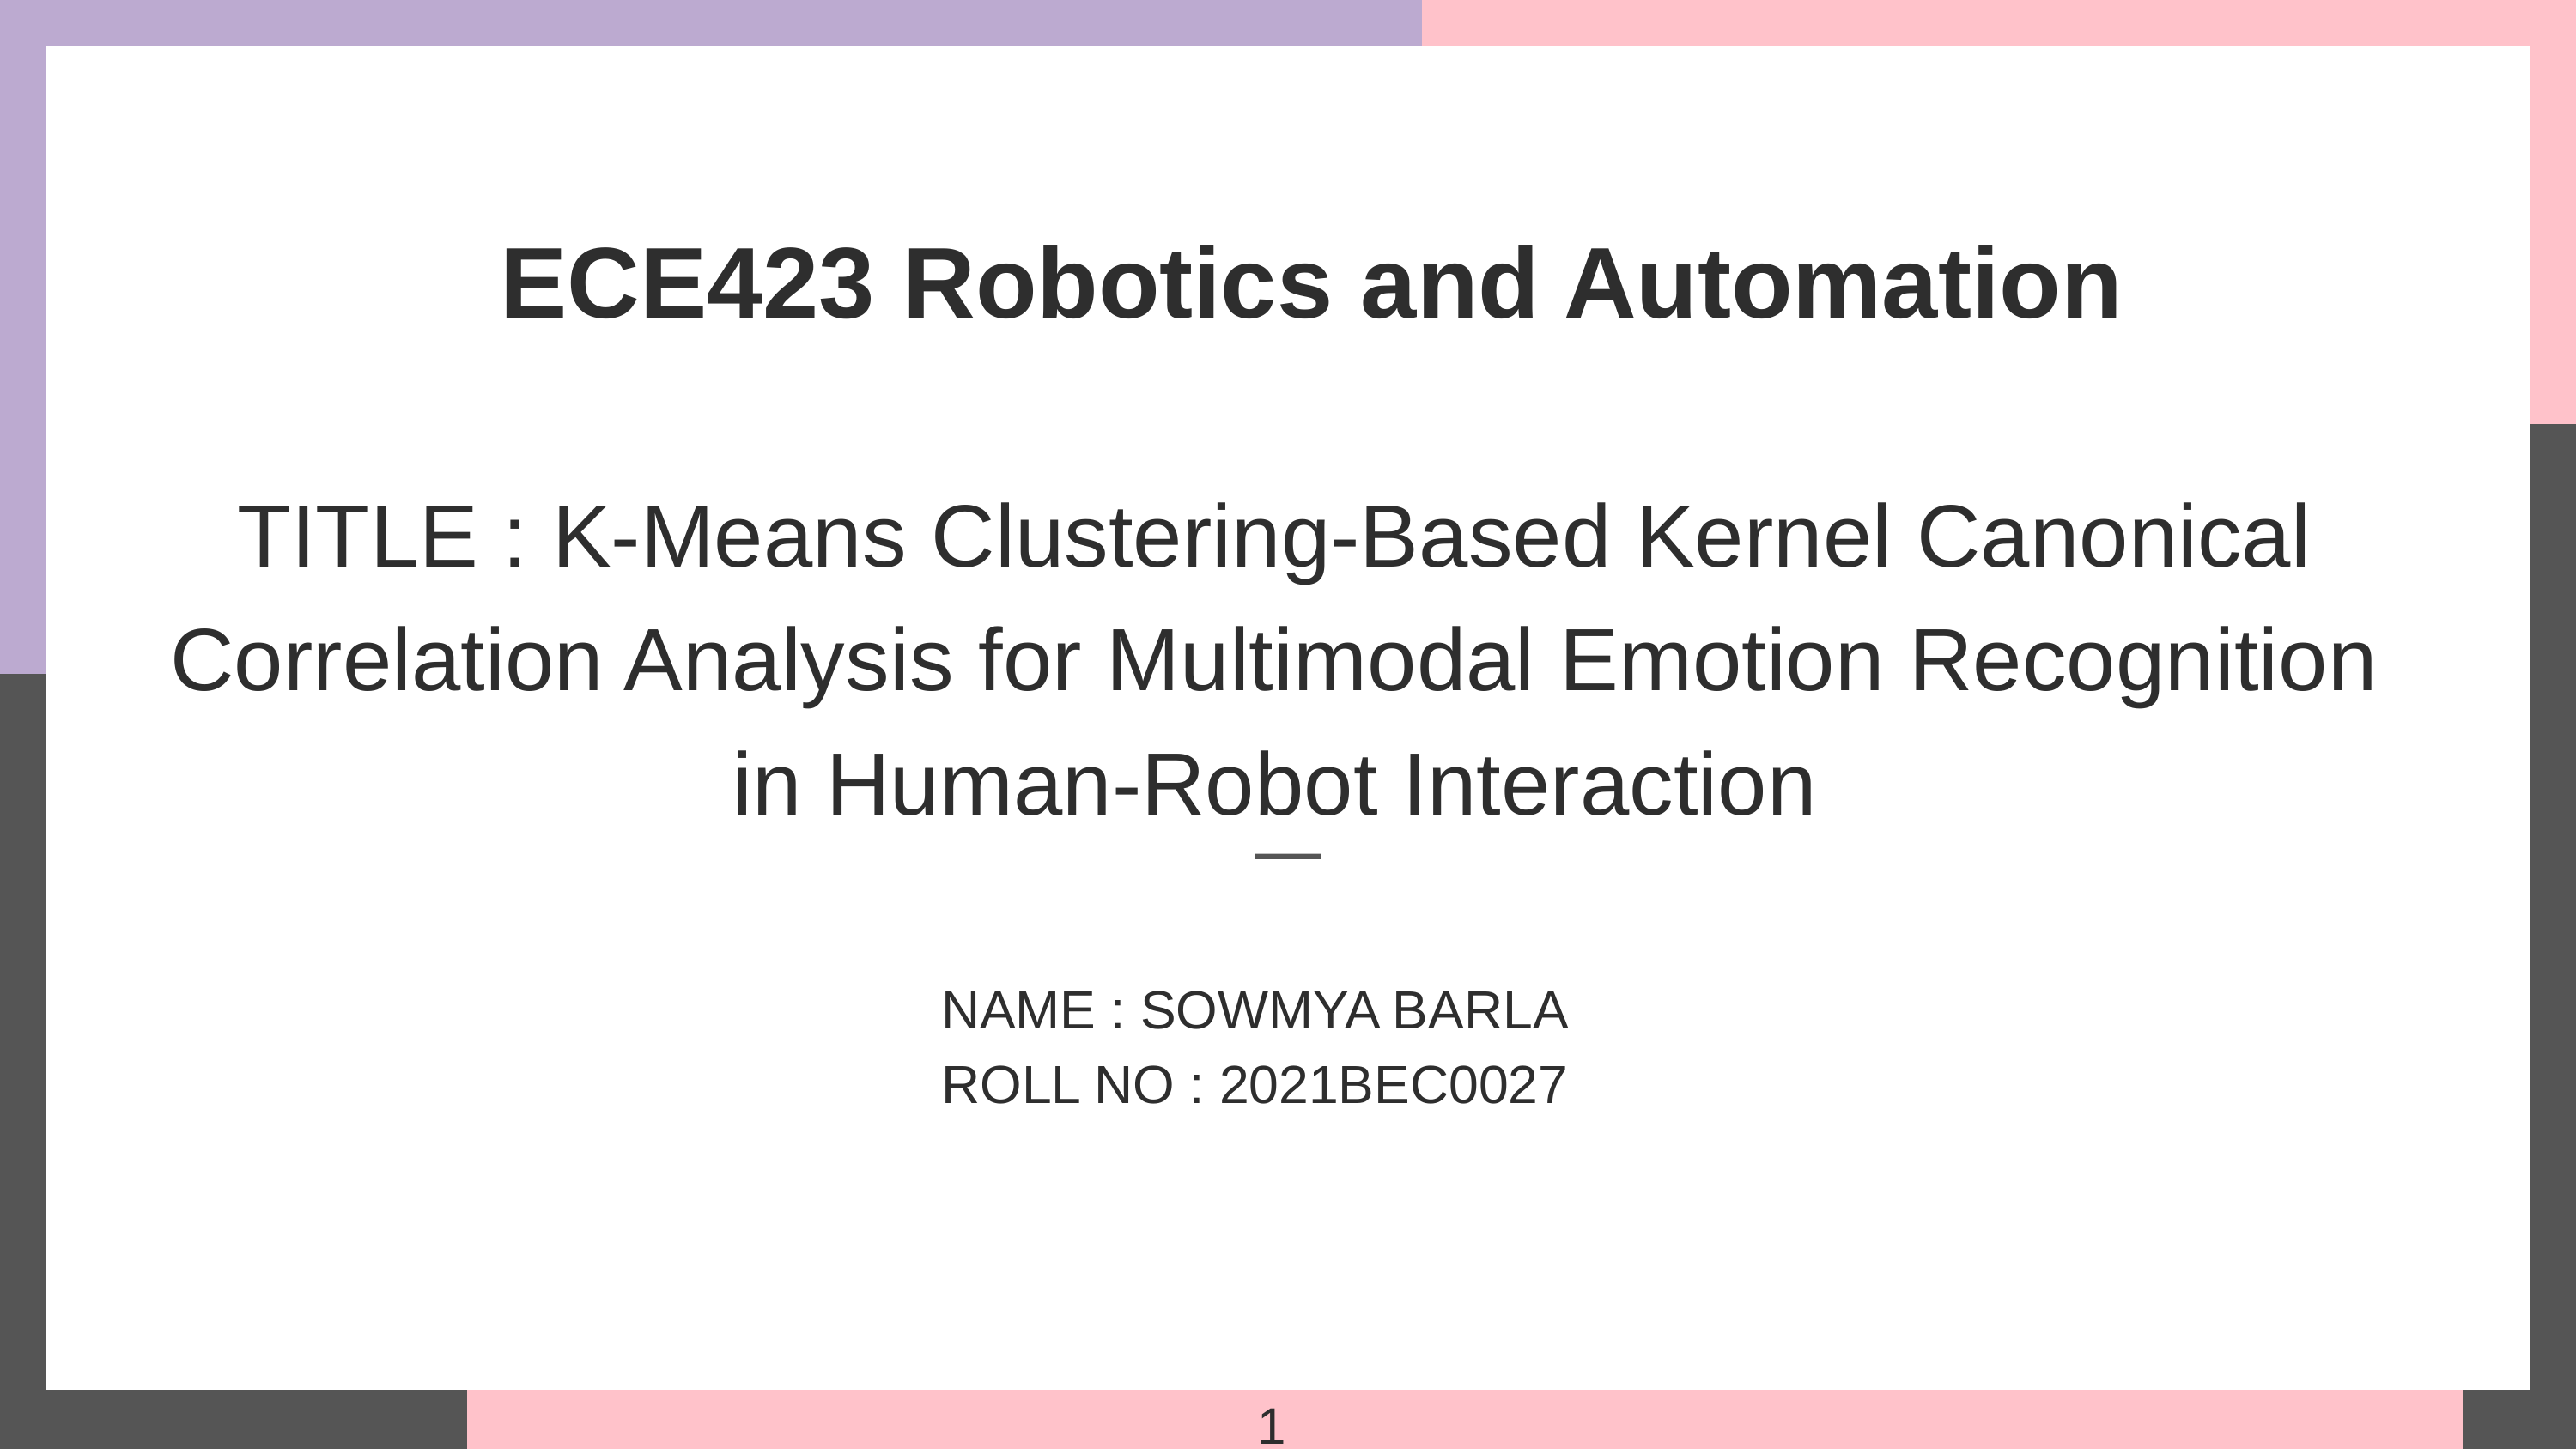

ECE423 Robotics and Automation

TITLE : K-Means Clustering-Based Kernel Canonical Correlation Analysis for Multimodal Emotion Recognition in Human-Robot Interaction

NAME : SOWMYA BARLA
ROLL NO : 2021BEC0027

1